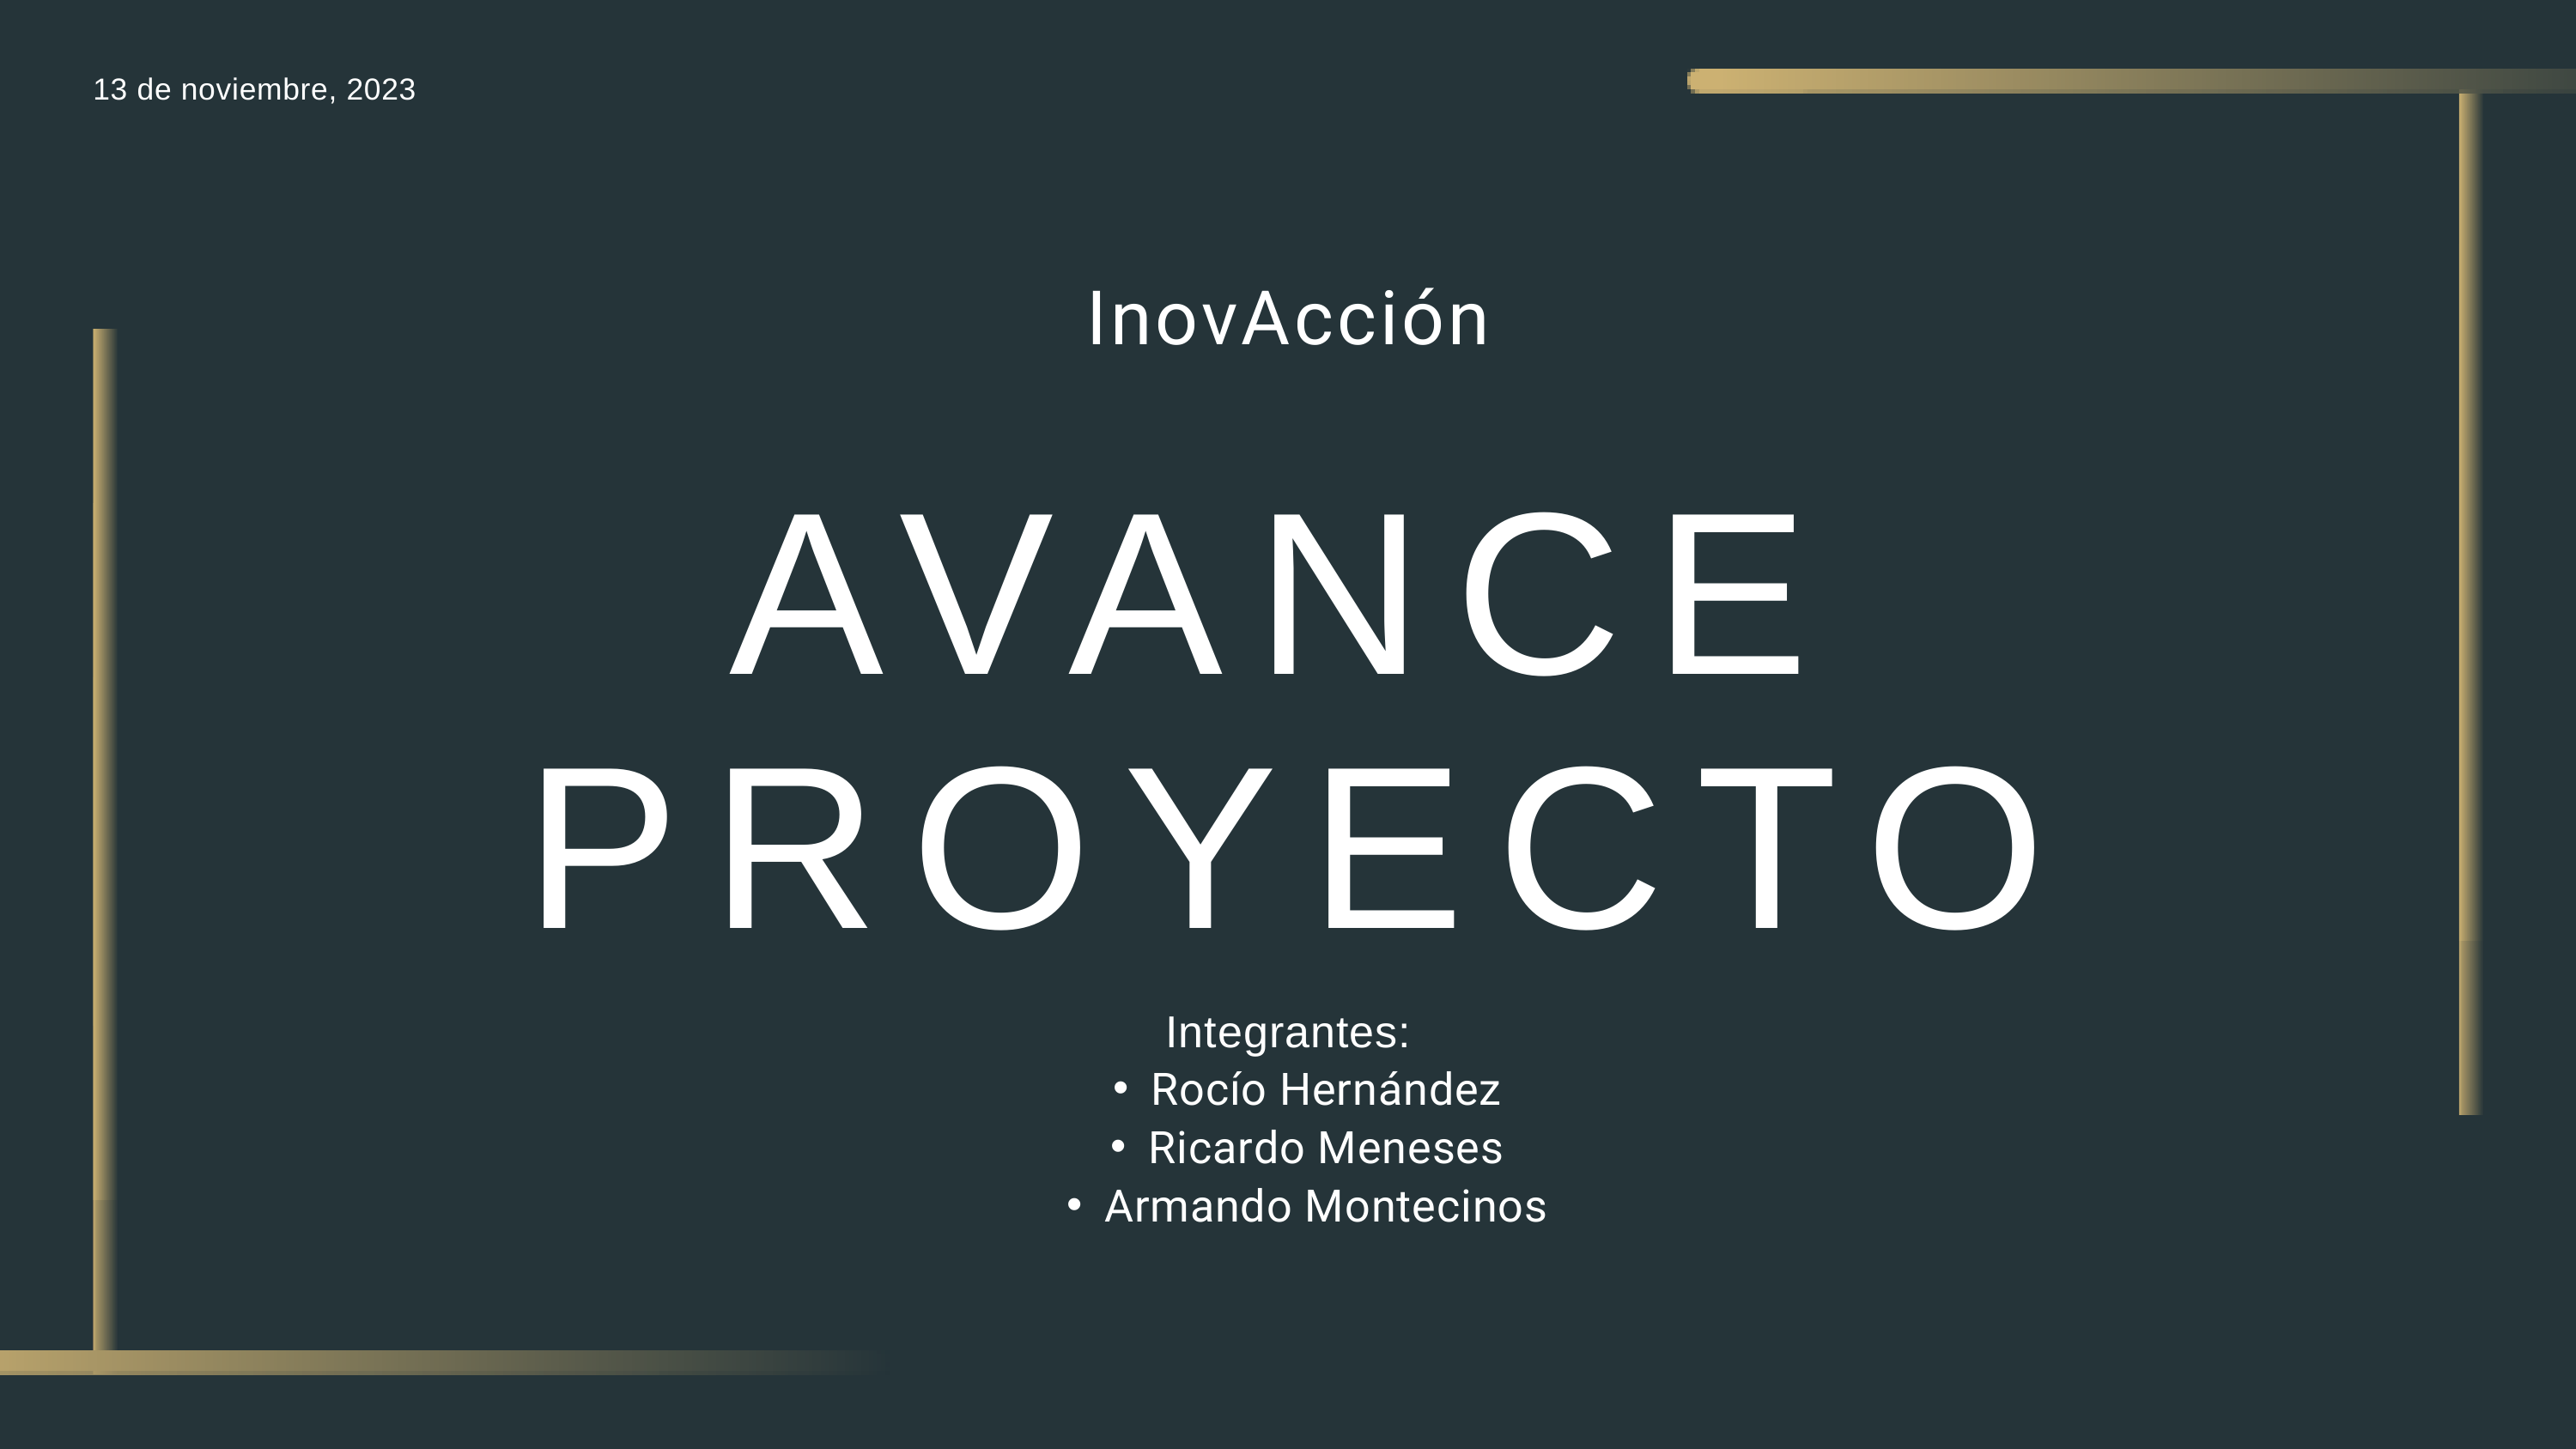

13 de noviembre, 2023
InovAcción
AVANCE PROYECTO

Integrantes:
Rocío Hernández
Ricardo Meneses
Armando Montecinos